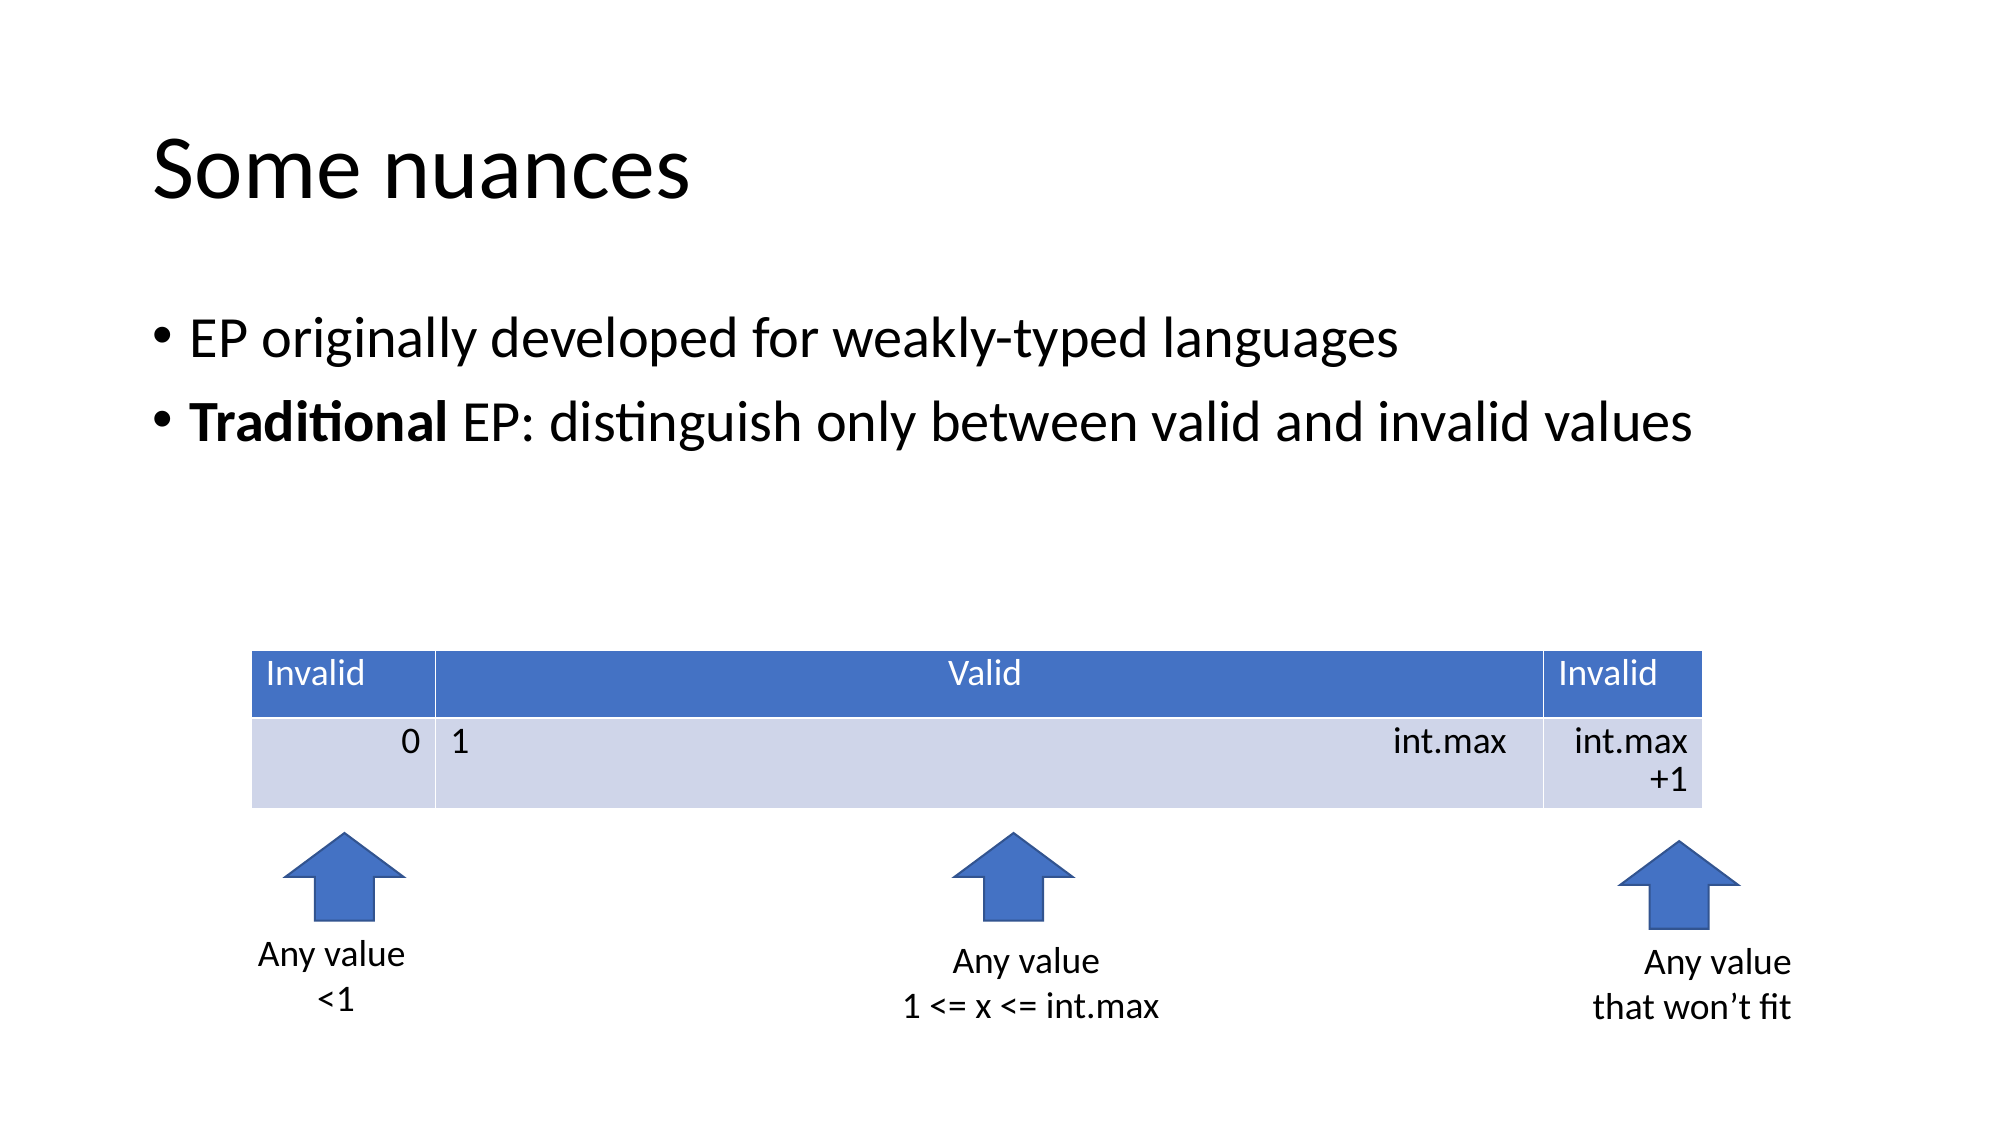

# Some nuances
EP originally developed for weakly-typed languages
Traditional EP: distinguish only between valid and invalid values
| Invalid | Valid | Invalid |
| --- | --- | --- |
| 0 | 1 int.max | int.max+1 |

Any value
<1
Any value
1 <= x <= int.max
Any value that won’t fit